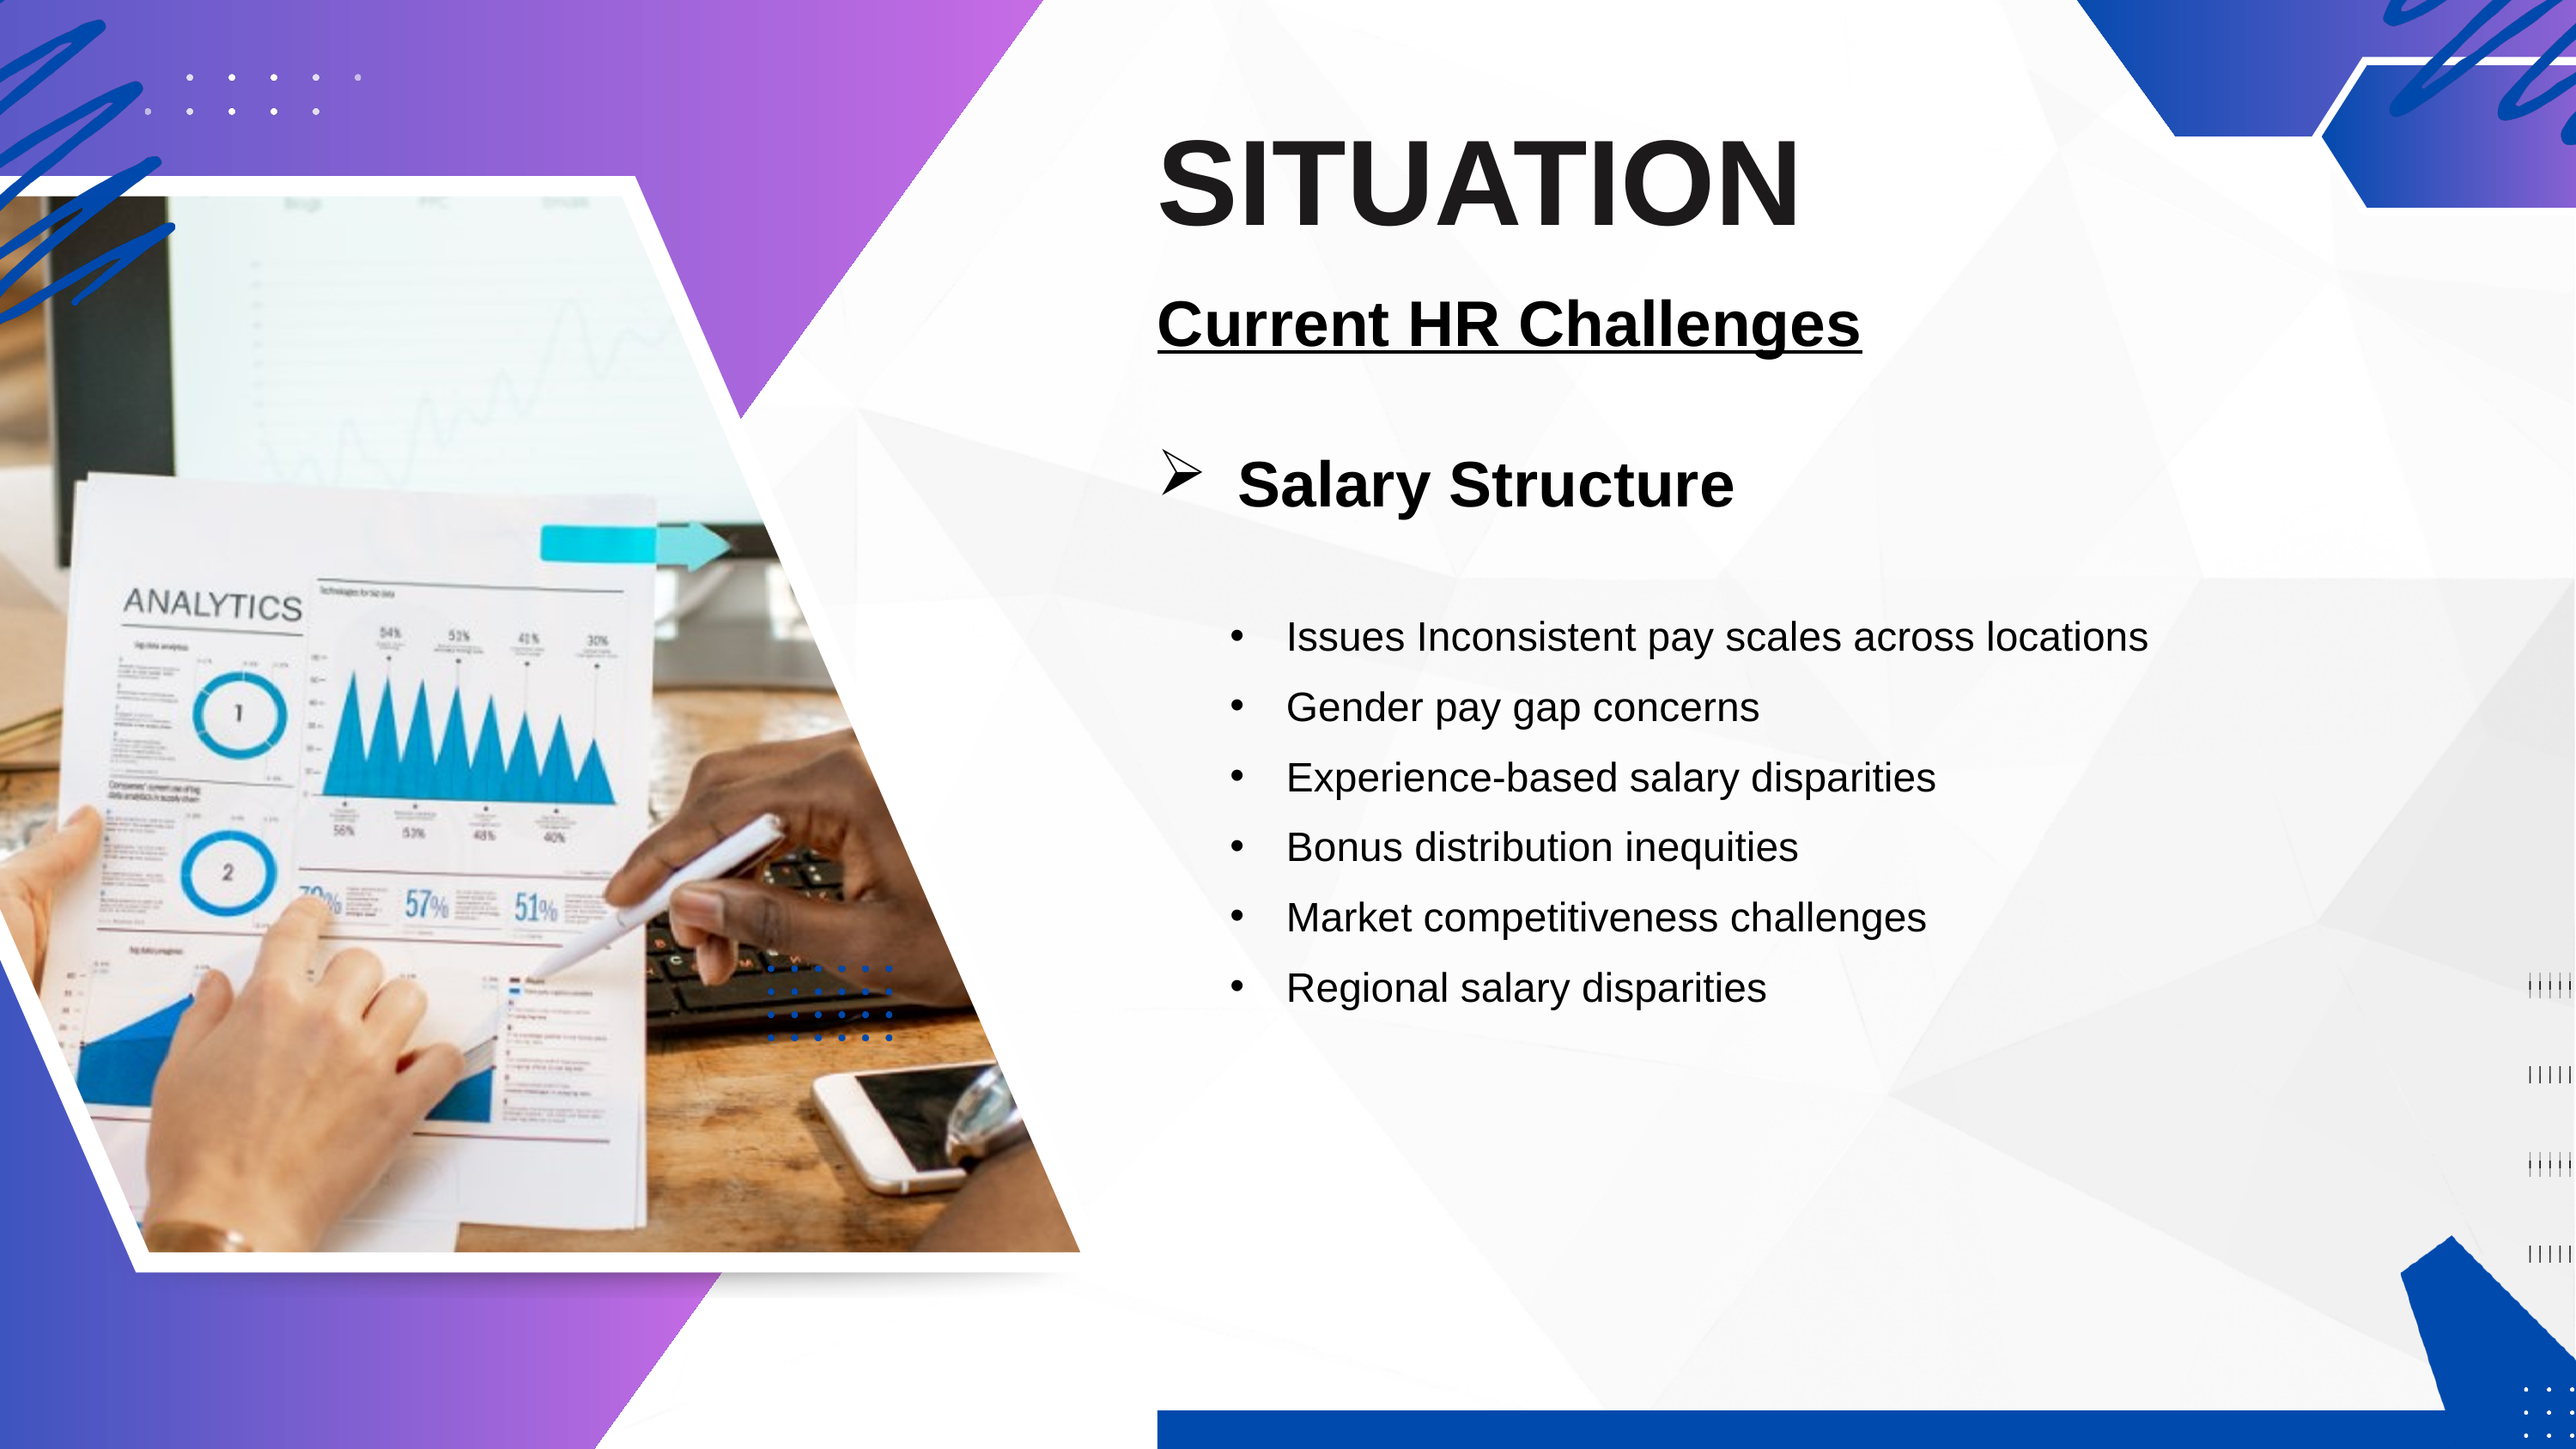

SITUATION

Current HR Challenges

Salary Structure

Issues Inconsistent pay scales across locations
Gender pay gap concerns
Experience-based salary disparities
Bonus distribution inequities
Market competitiveness challenges
Regional salary disparities